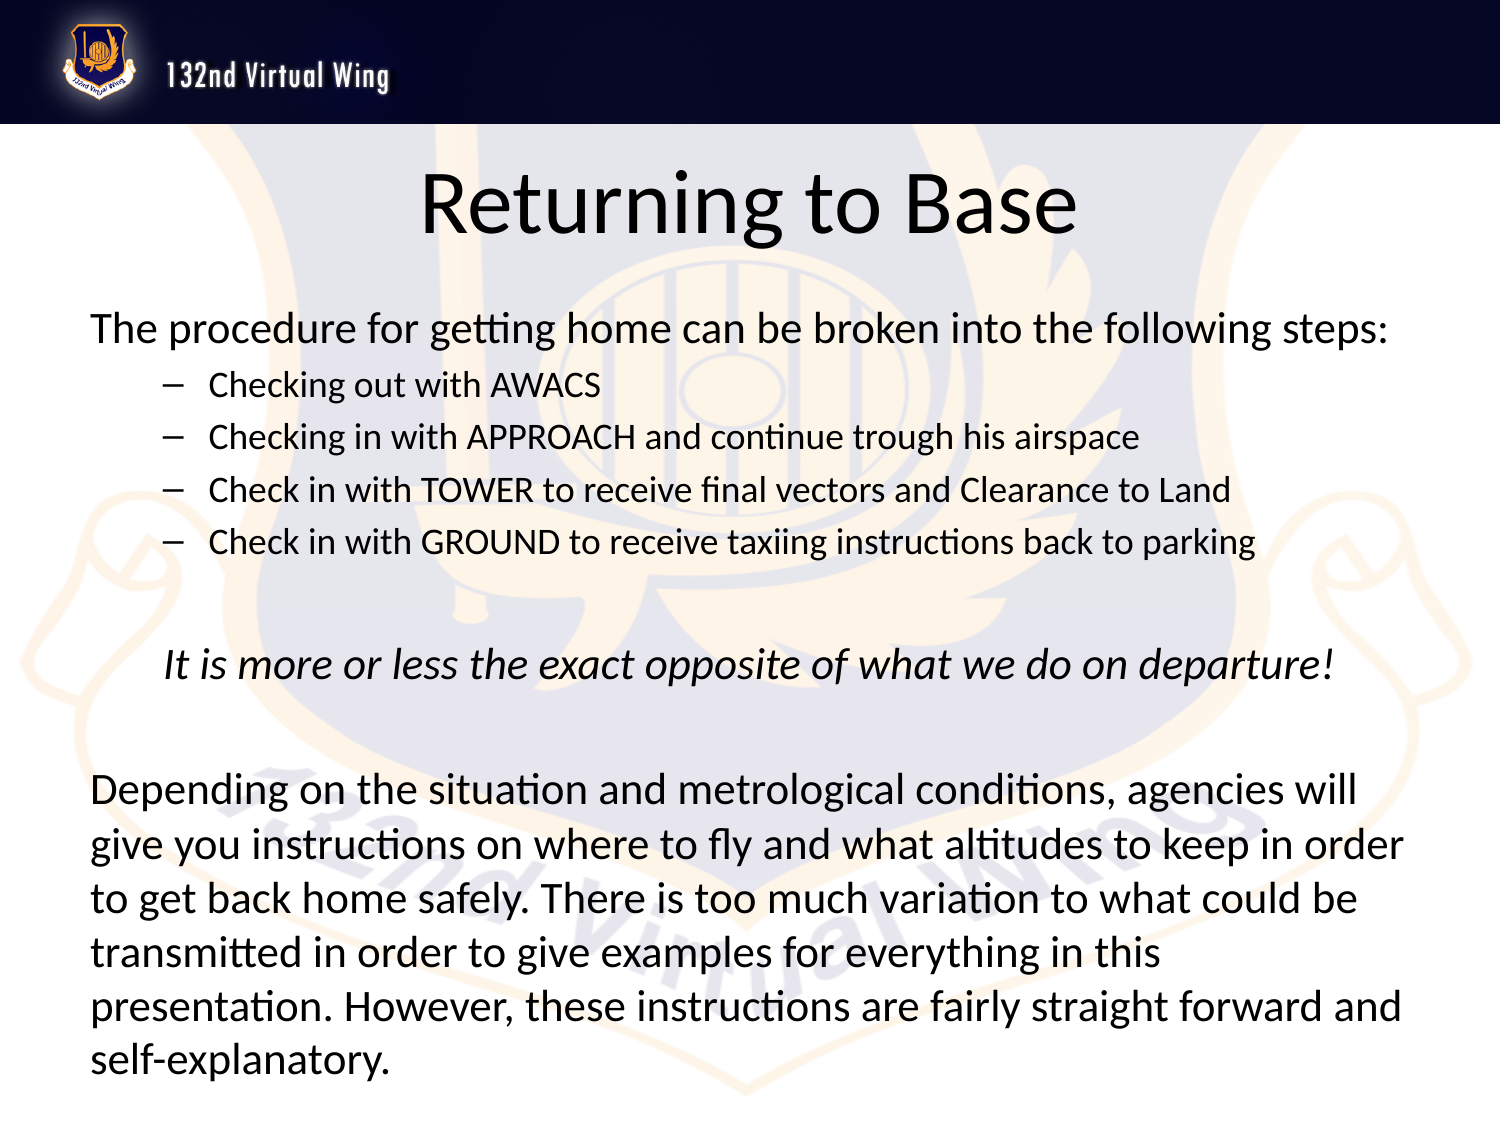

# Returning to Base
The procedure for getting home can be broken into the following steps:
Checking out with AWACS
Checking in with APPROACH and continue trough his airspace
Check in with TOWER to receive final vectors and Clearance to Land
Check in with GROUND to receive taxiing instructions back to parking

It is more or less the exact opposite of what we do on departure!

Depending on the situation and metrological conditions, agencies will give you instructions on where to fly and what altitudes to keep in order to get back home safely. There is too much variation to what could be transmitted in order to give examples for everything in this presentation. However, these instructions are fairly straight forward and self-explanatory.